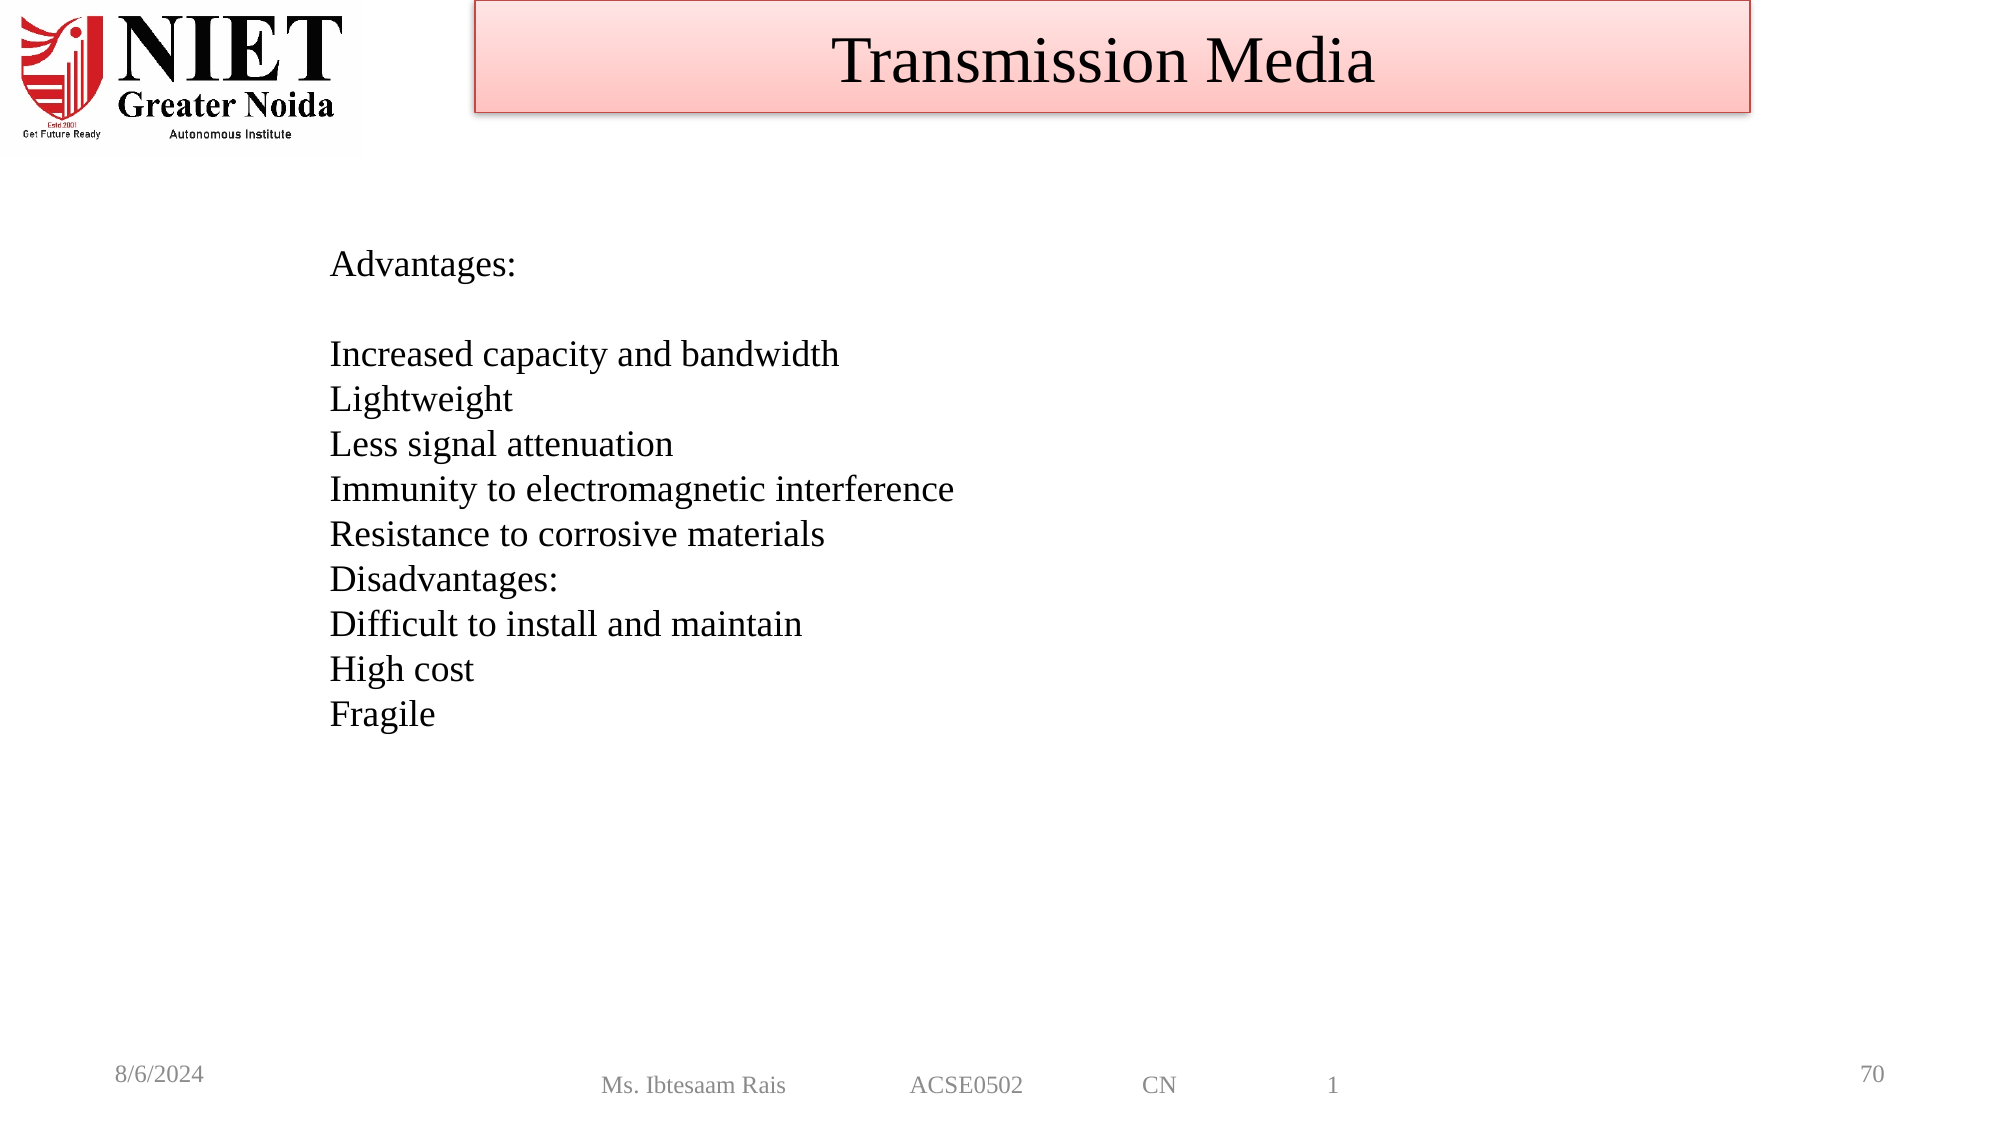

Transmission Media
Advantages:

Increased capacity and bandwidth
Lightweight
Less signal attenuation
Immunity to electromagnetic interference
Resistance to corrosive materials
Disadvantages:
Difficult to install and maintain
High cost
Fragile
Ms. Ibtesaam Rais                    ACSE0502                   CN                        1
8/6/2024
70